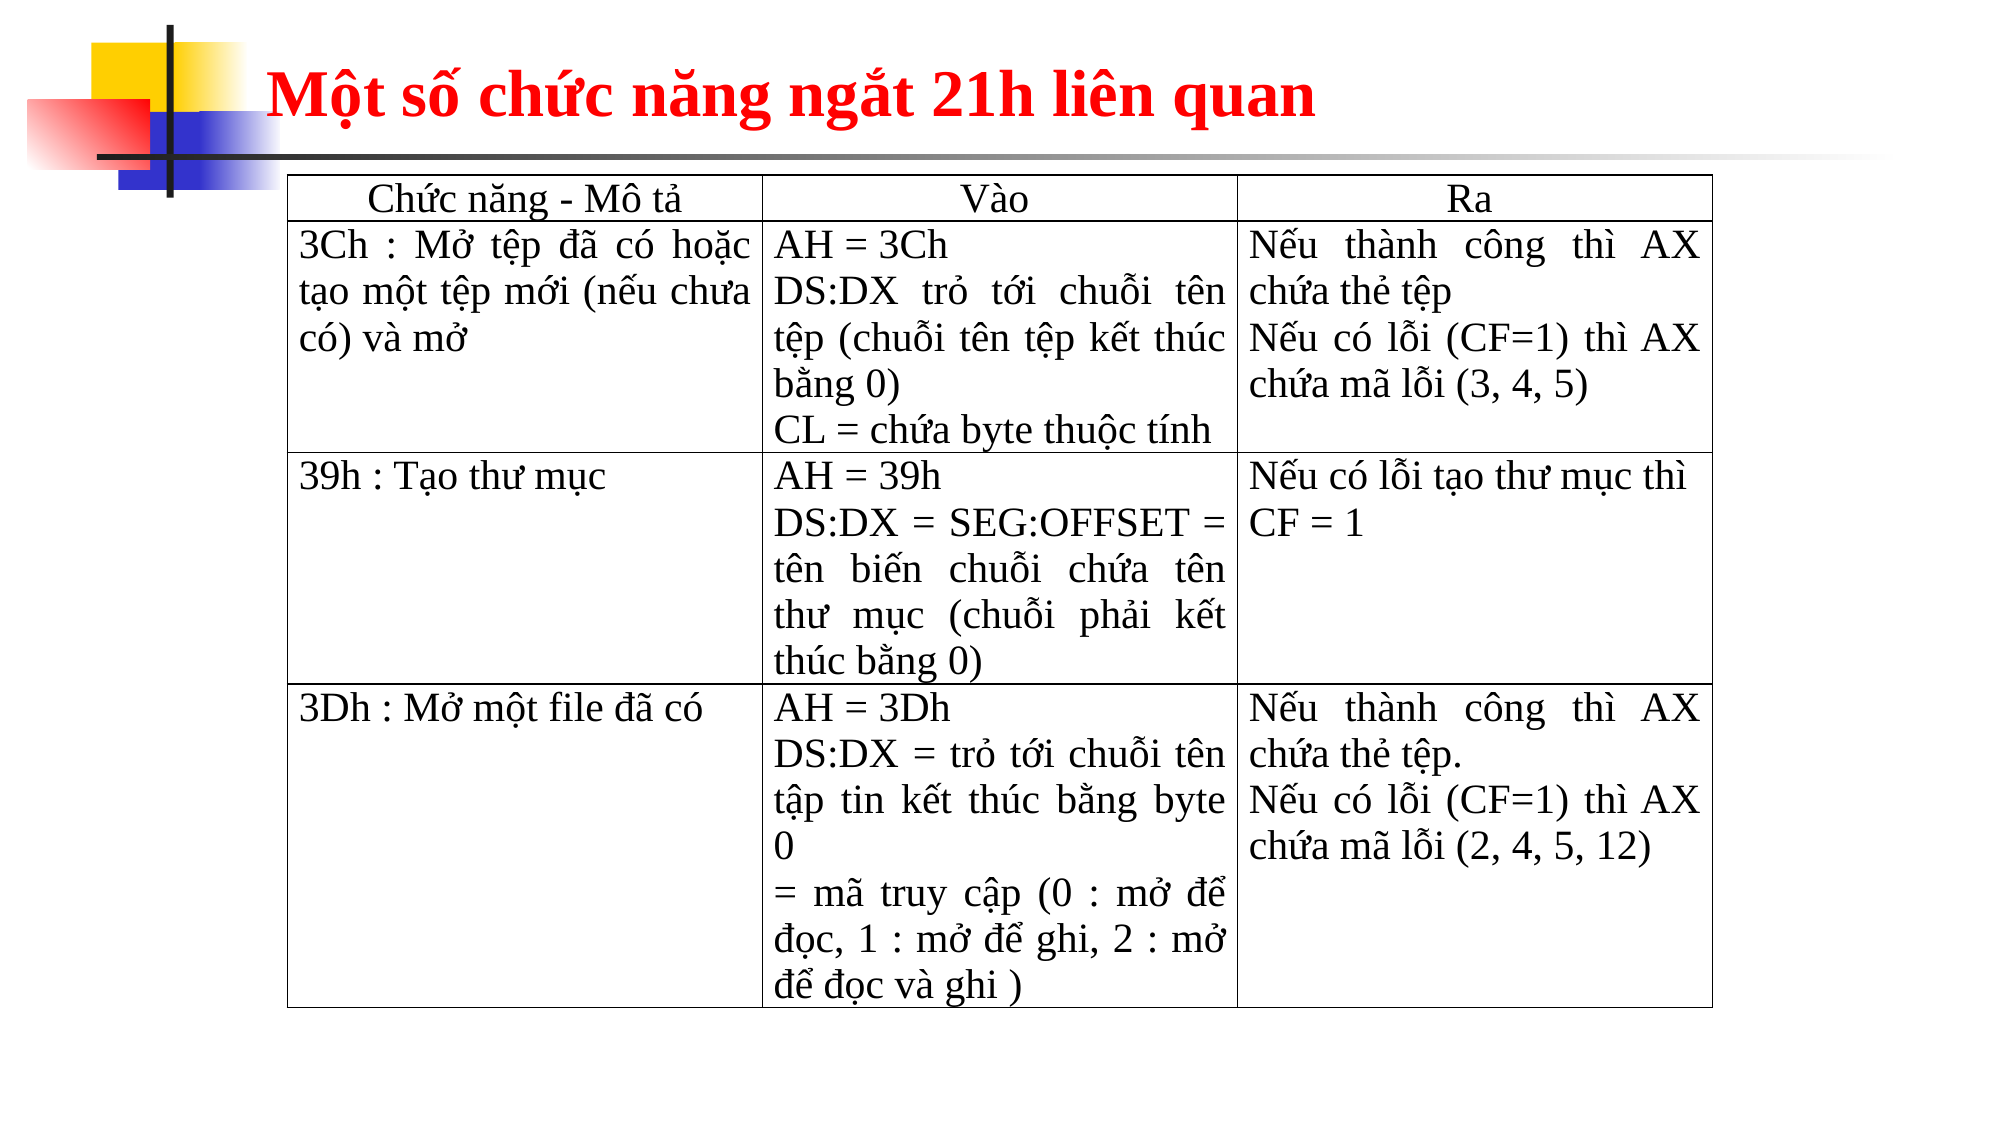

# Một số chức năng ngắt 21h liên quan
| Chức năng - Mô tả | Vào | Ra |
| --- | --- | --- |
| 3Ch : Mở tệp đã có hoặc tạo một tệp mới (nếu chưa có) và mở | AH = 3Ch DS:DX trỏ tới chuỗi tên tệp (chuỗi tên tệp kết thúc bằng 0) CL = chứa byte thuộc tính | Nếu thành công thì AX chứa thẻ tệp Nếu có lỗi (CF=1) thì AX chứa mã lỗi (3, 4, 5) |
| 39h : Tạo thư mục | AH = 39h DS:DX = SEG:OFFSET = tên biến chuỗi chứa tên thư mục (chuỗi phải kết thúc bằng 0) | Nếu có lỗi tạo thư mục thì CF = 1 |
| 3Dh : Mở một file đã có | AH = 3Dh DS:DX = trỏ tới chuỗi tên tập tin kết thúc bằng byte 0 = mã truy cập (0 : mở để đọc, 1 : mở để ghi, 2 : mở để đọc và ghi ) | Nếu thành công thì AX chứa thẻ tệp. Nếu có lỗi (CF=1) thì AX chứa mã lỗi (2, 4, 5, 12) |